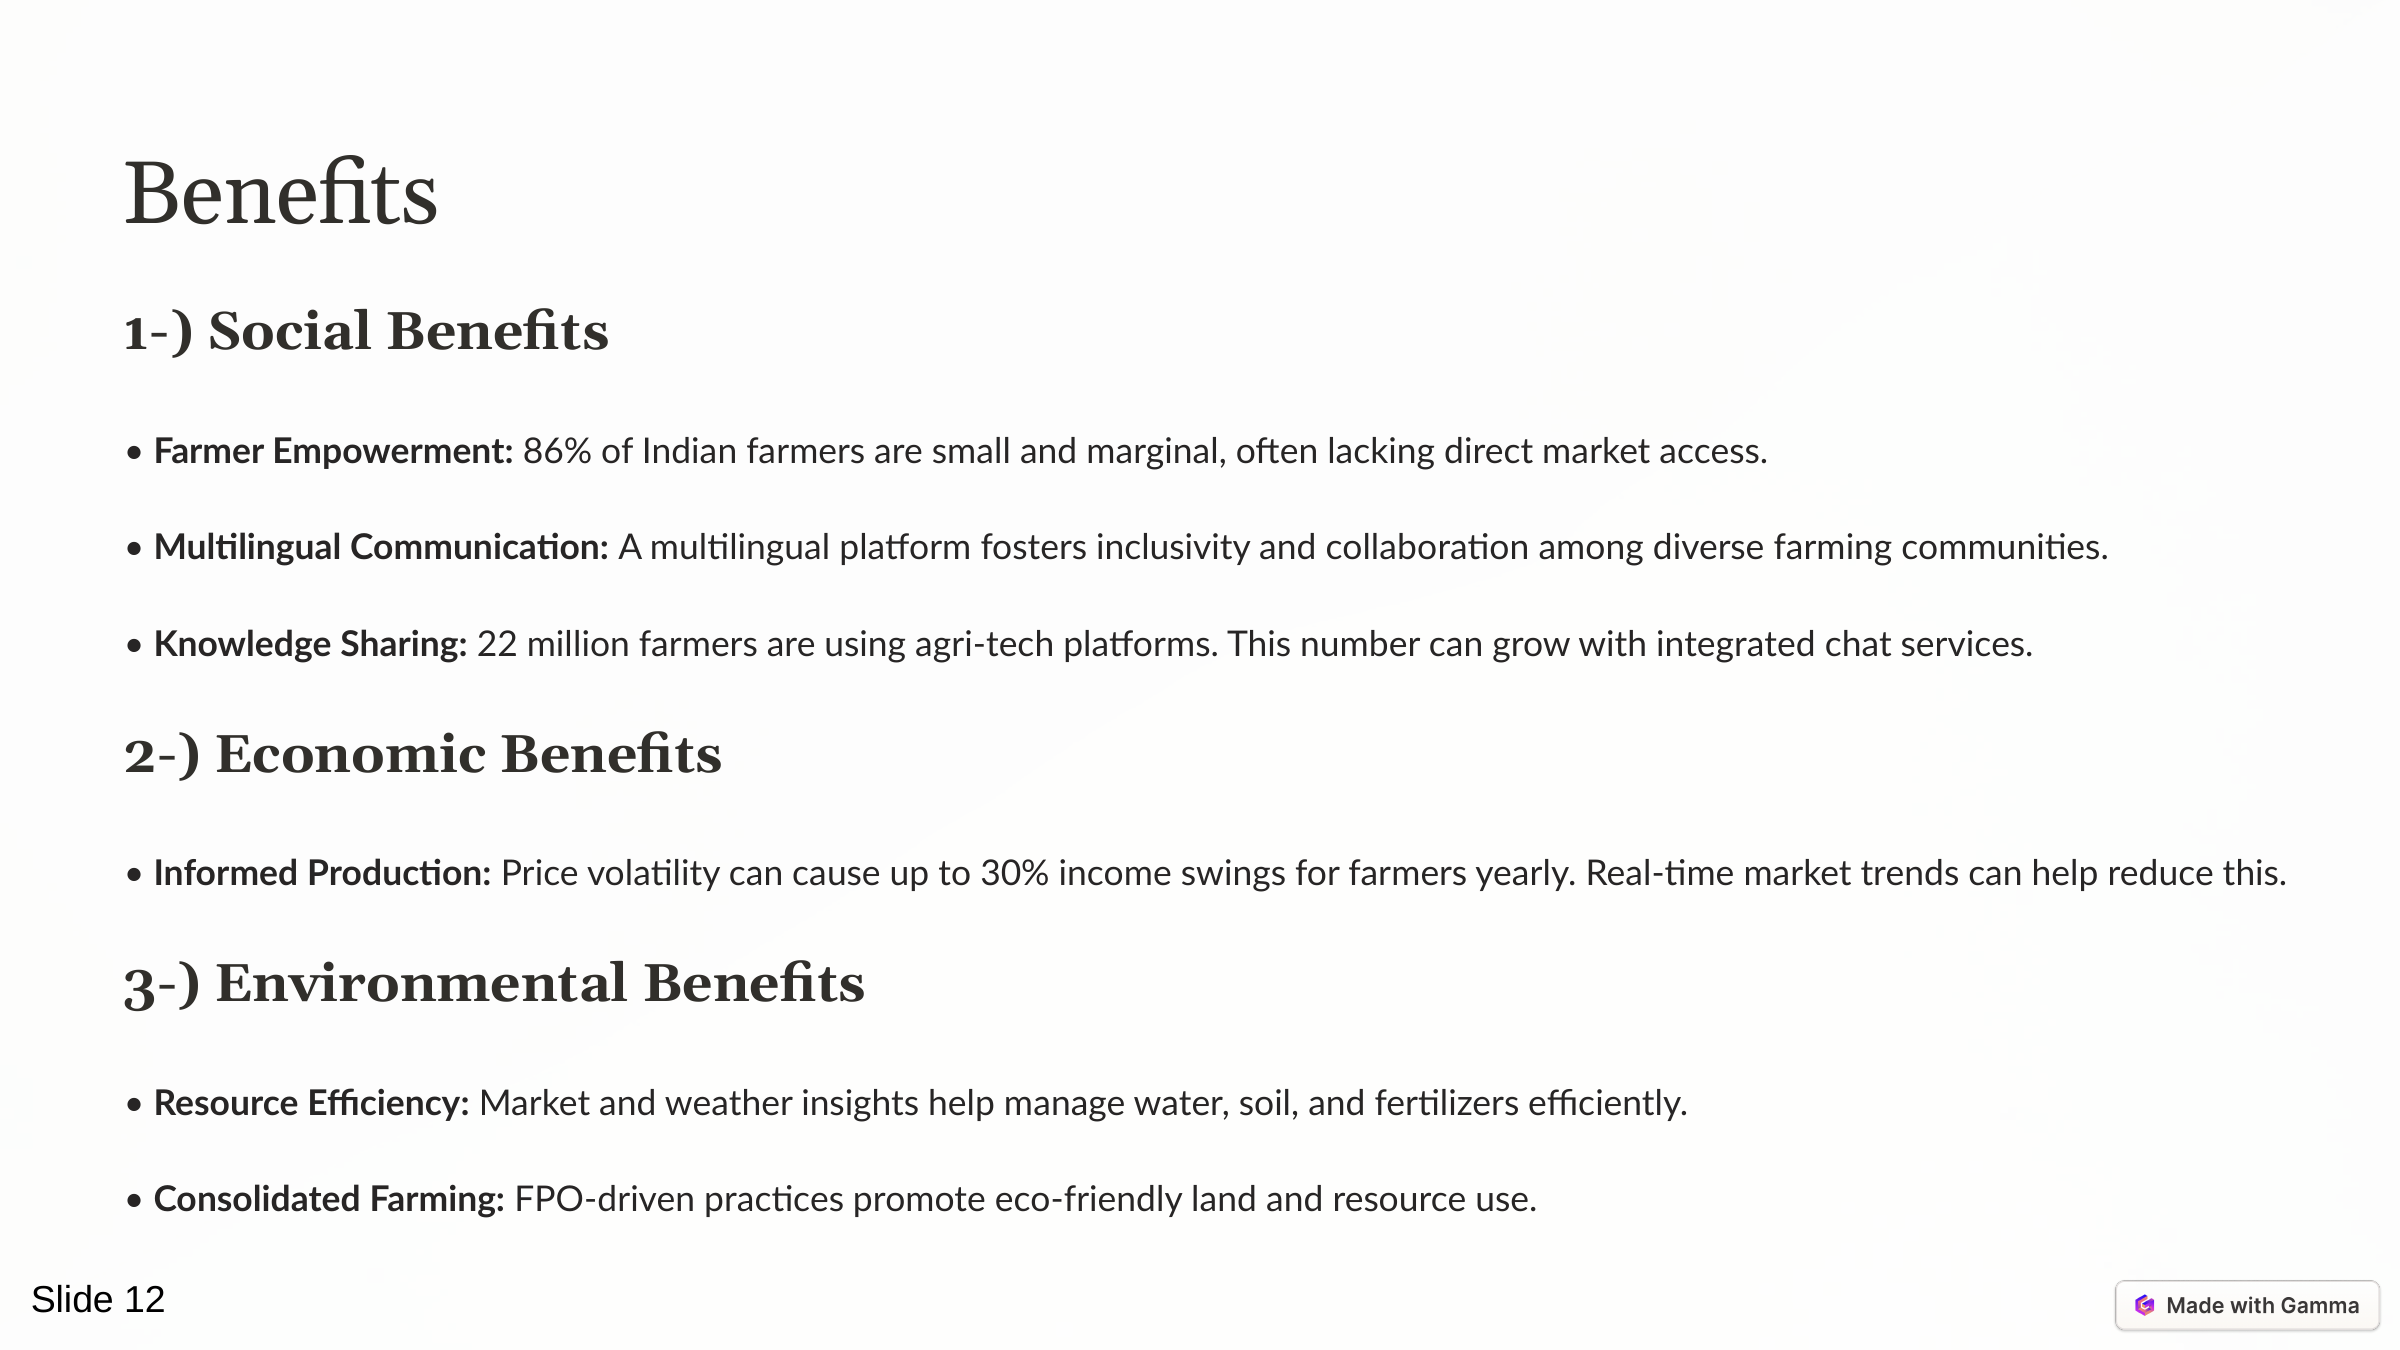

Benefits
1-) Social Benefits
• Farmer Empowerment: 86% of Indian farmers are small and marginal, often lacking direct market access.
• Multilingual Communication: A multilingual platform fosters inclusivity and collaboration among diverse farming communities.
• Knowledge Sharing: 22 million farmers are using agri-tech platforms. This number can grow with integrated chat services.
2-) Economic Benefits
• Informed Production: Price volatility can cause up to 30% income swings for farmers yearly. Real-time market trends can help reduce this.
3-) Environmental Benefits
• Resource Efficiency: Market and weather insights help manage water, soil, and fertilizers efficiently.
• Consolidated Farming: FPO-driven practices promote eco-friendly land and resource use.
Slide 12